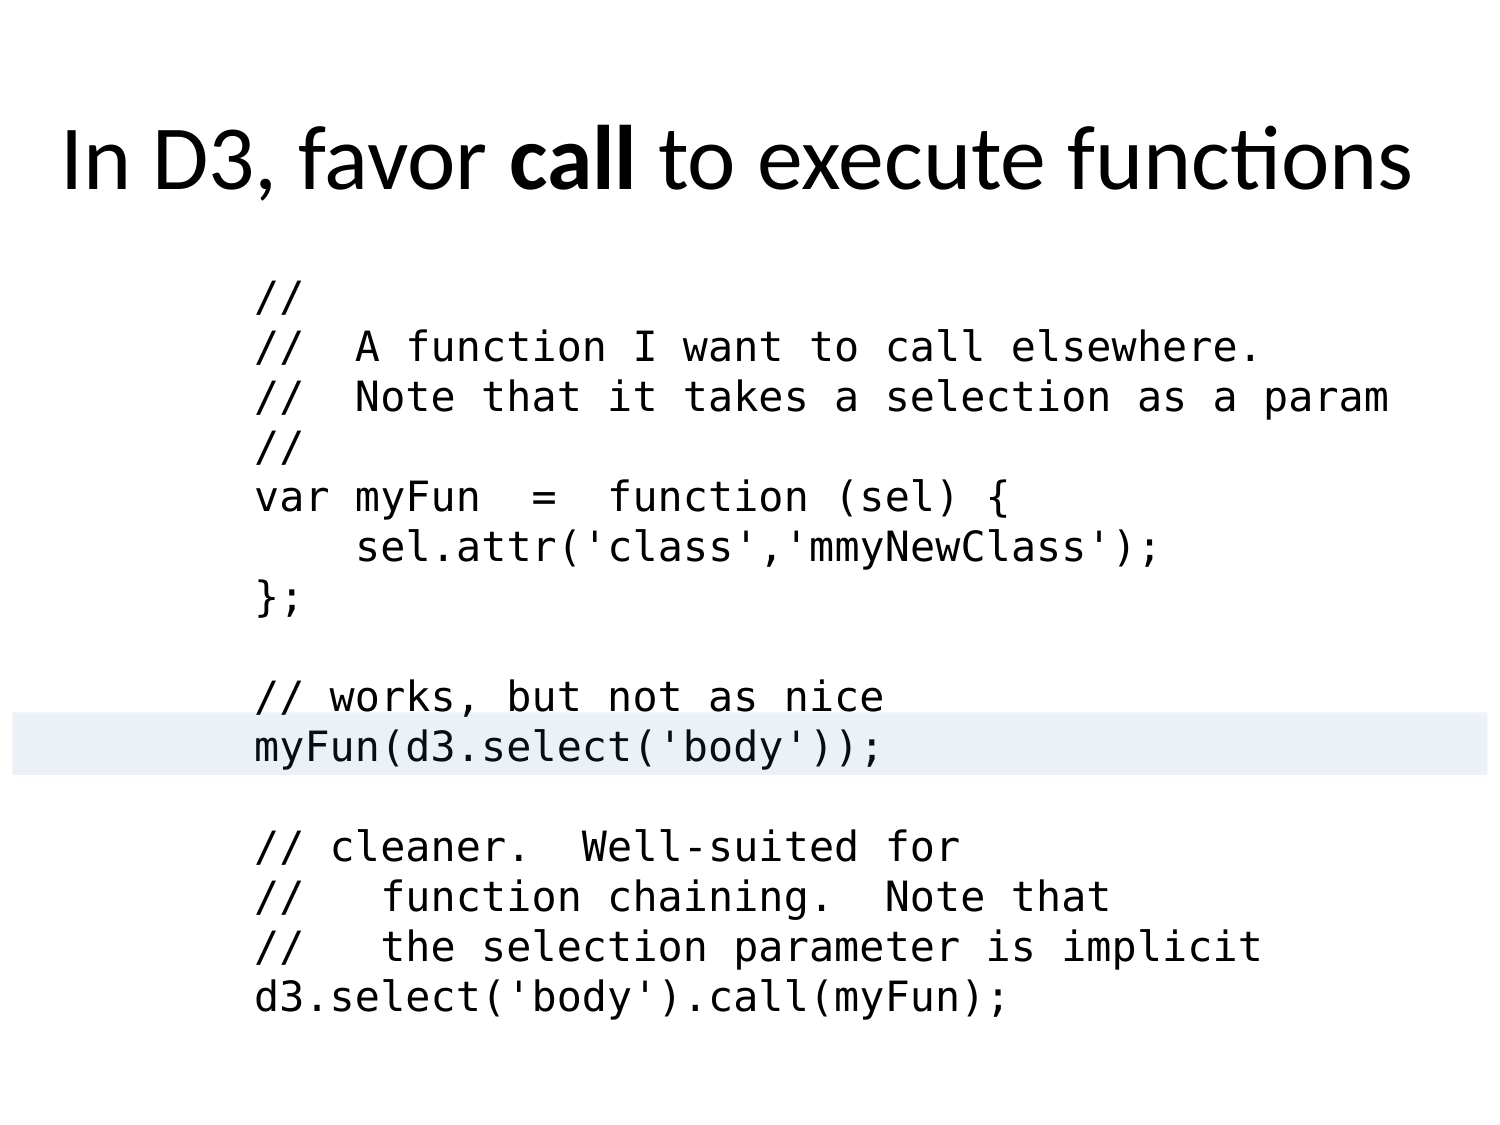

# In D3, favor call to execute functions
        //
        //  A function I want to call elsewhere.
        //  Note that it takes a selection as a param
        //
        var myFun  =  function (sel) {
            sel.attr('class','mmyNewClass');
        };

        // works, but not as nice
        myFun(d3.select('body'));

        // cleaner.  Well-suited for
        //   function chaining.  Note that
        //   the selection parameter is implicit
        d3.select('body').call(myFun);